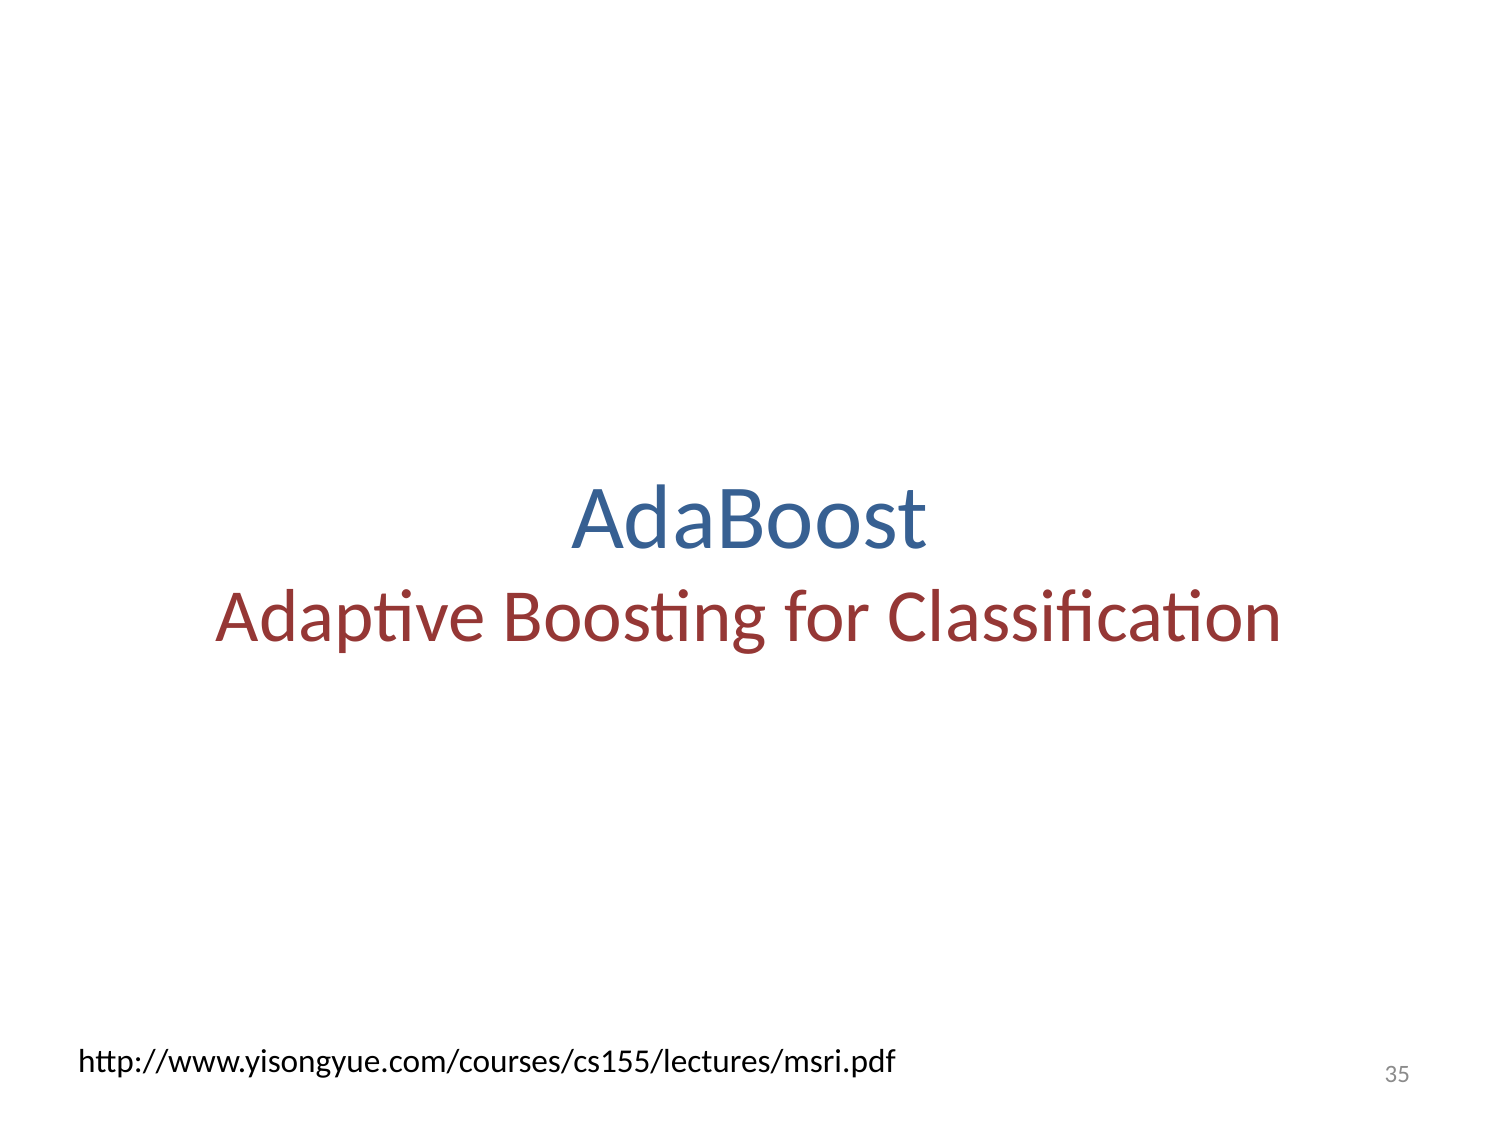

# AdaBoost Adaptive Boosting for Classification
http://www.yisongyue.com/courses/cs155/lectures/msri.pdf
35